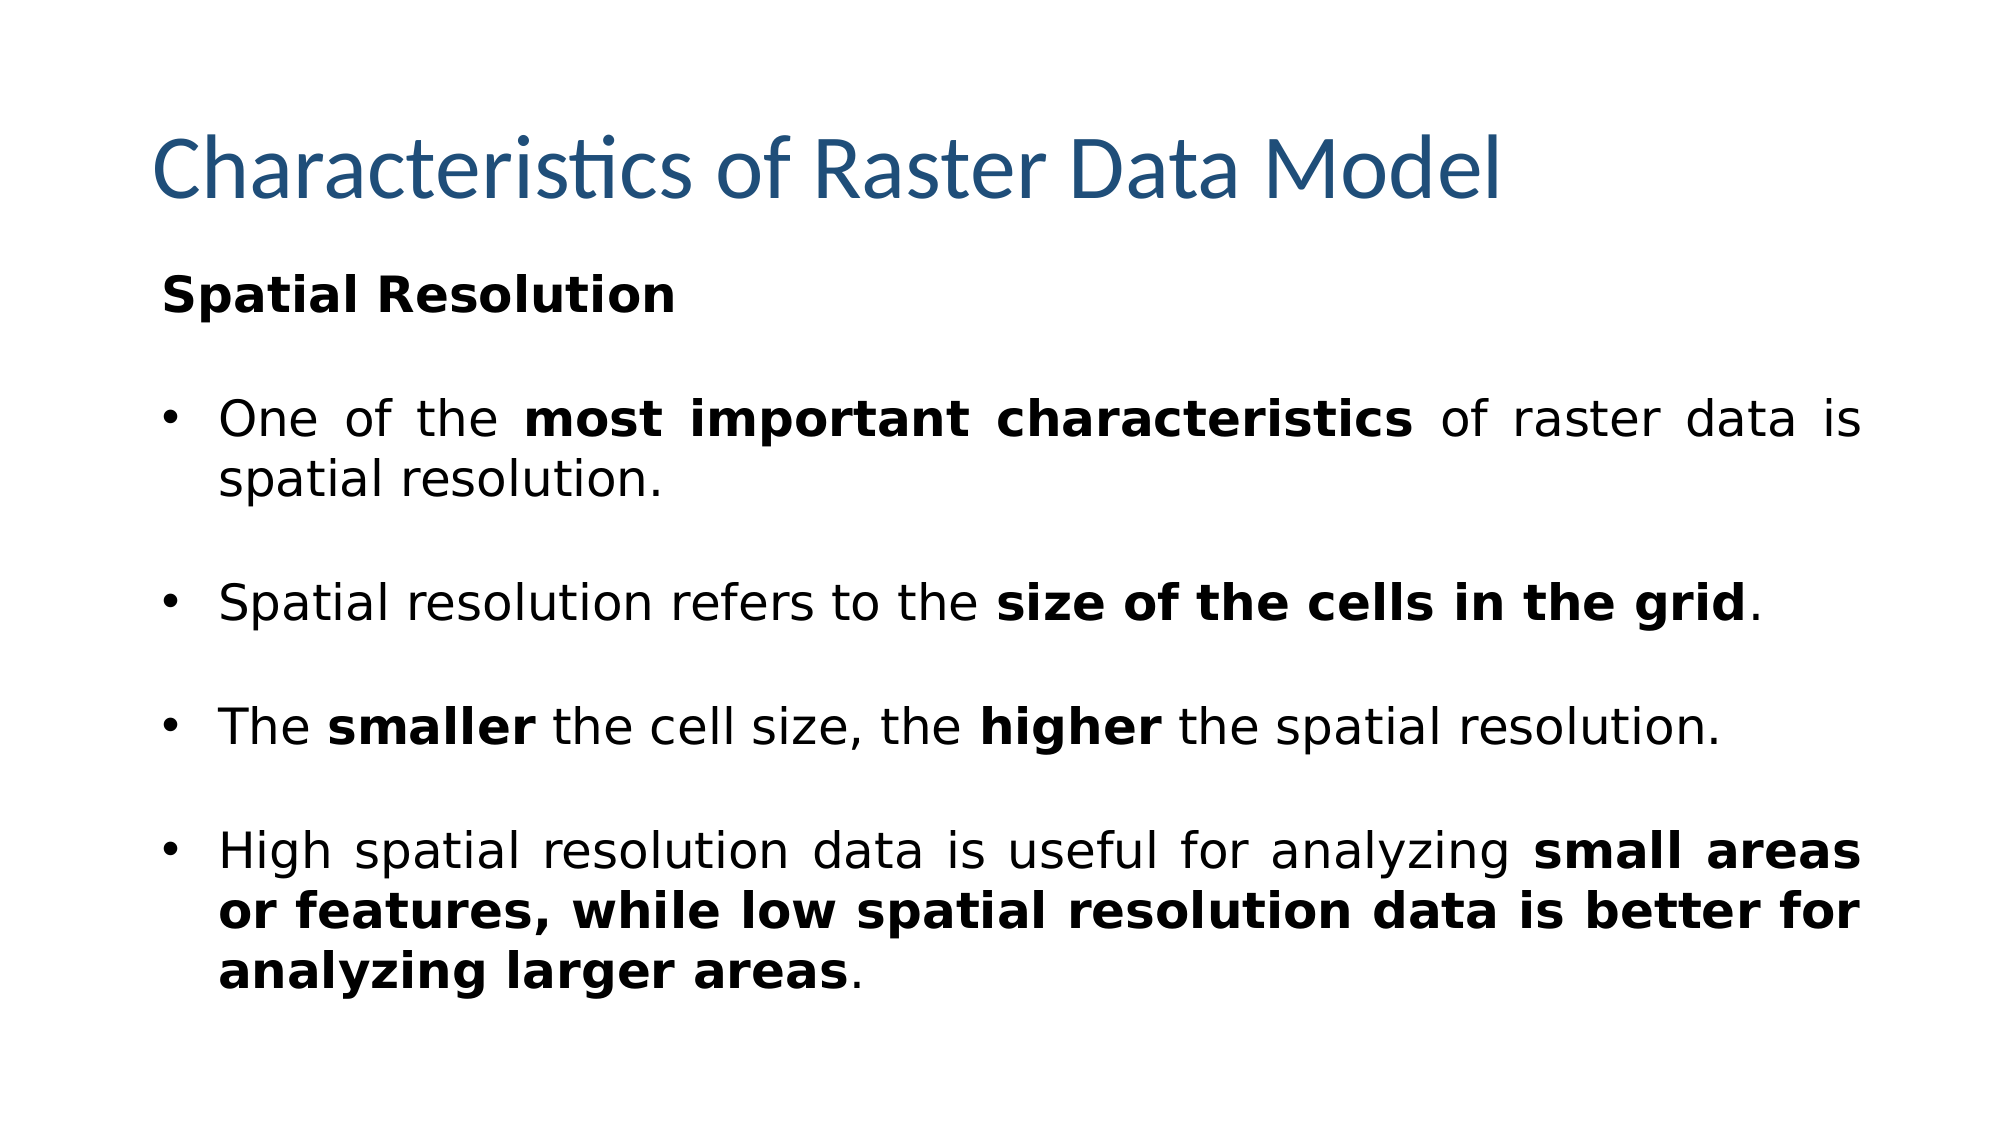

# Characteristics of Raster Data Model
Spatial Resolution

One of the most important characteristics of raster data is spatial resolution.

Spatial resolution refers to the size of the cells in the grid.

The smaller the cell size, the higher the spatial resolution.

High spatial resolution data is useful for analyzing small areas or features, while low spatial resolution data is better for analyzing larger areas.